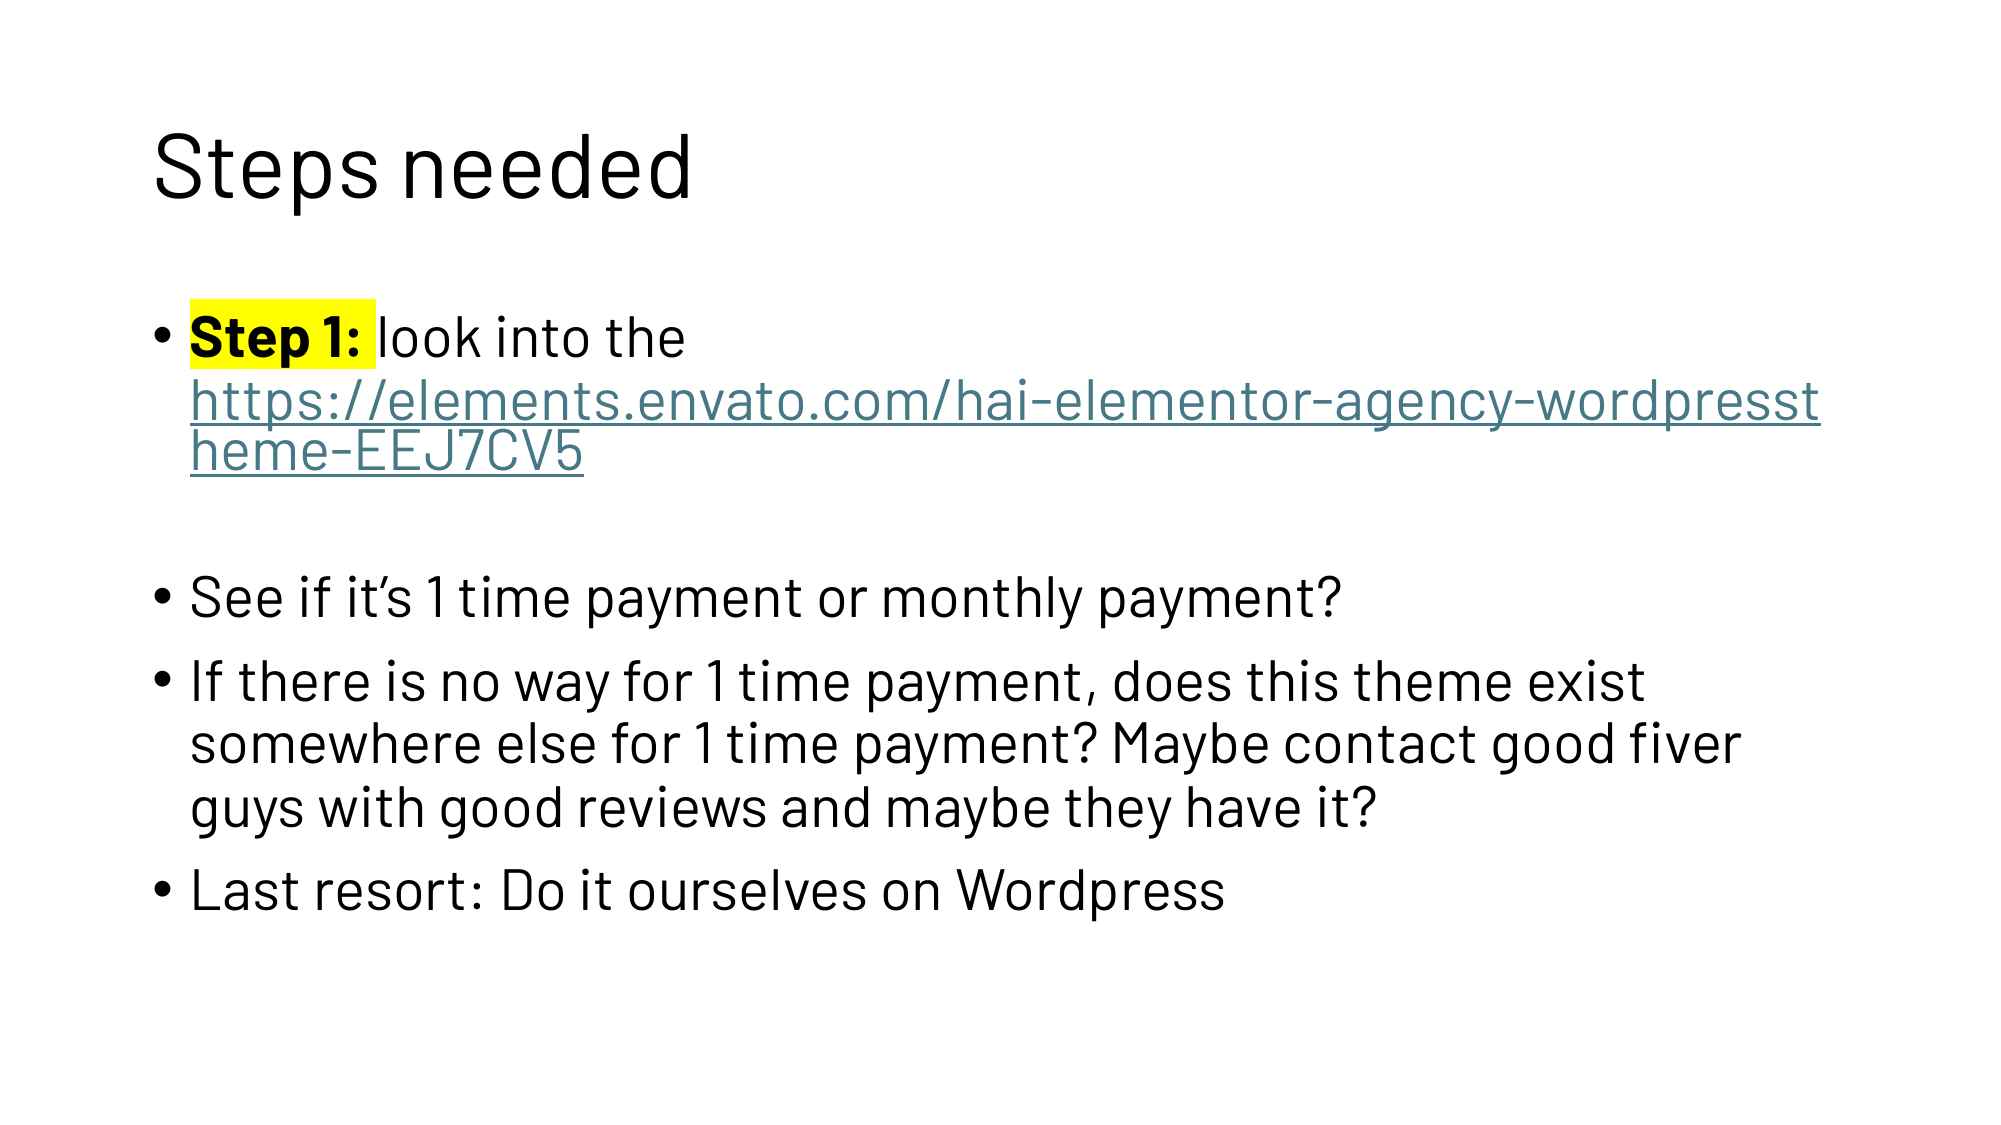

# Steps needed
Step 1: look into the https://elements.envato.com/hai-elementor-agency-wordpresstheme-EEJ7CV5
See if it’s 1 time payment or monthly payment?
If there is no way for 1 time payment, does this theme exist somewhere else for 1 time payment? Maybe contact good fiver guys with good reviews and maybe they have it?
Last resort: Do it ourselves on Wordpress